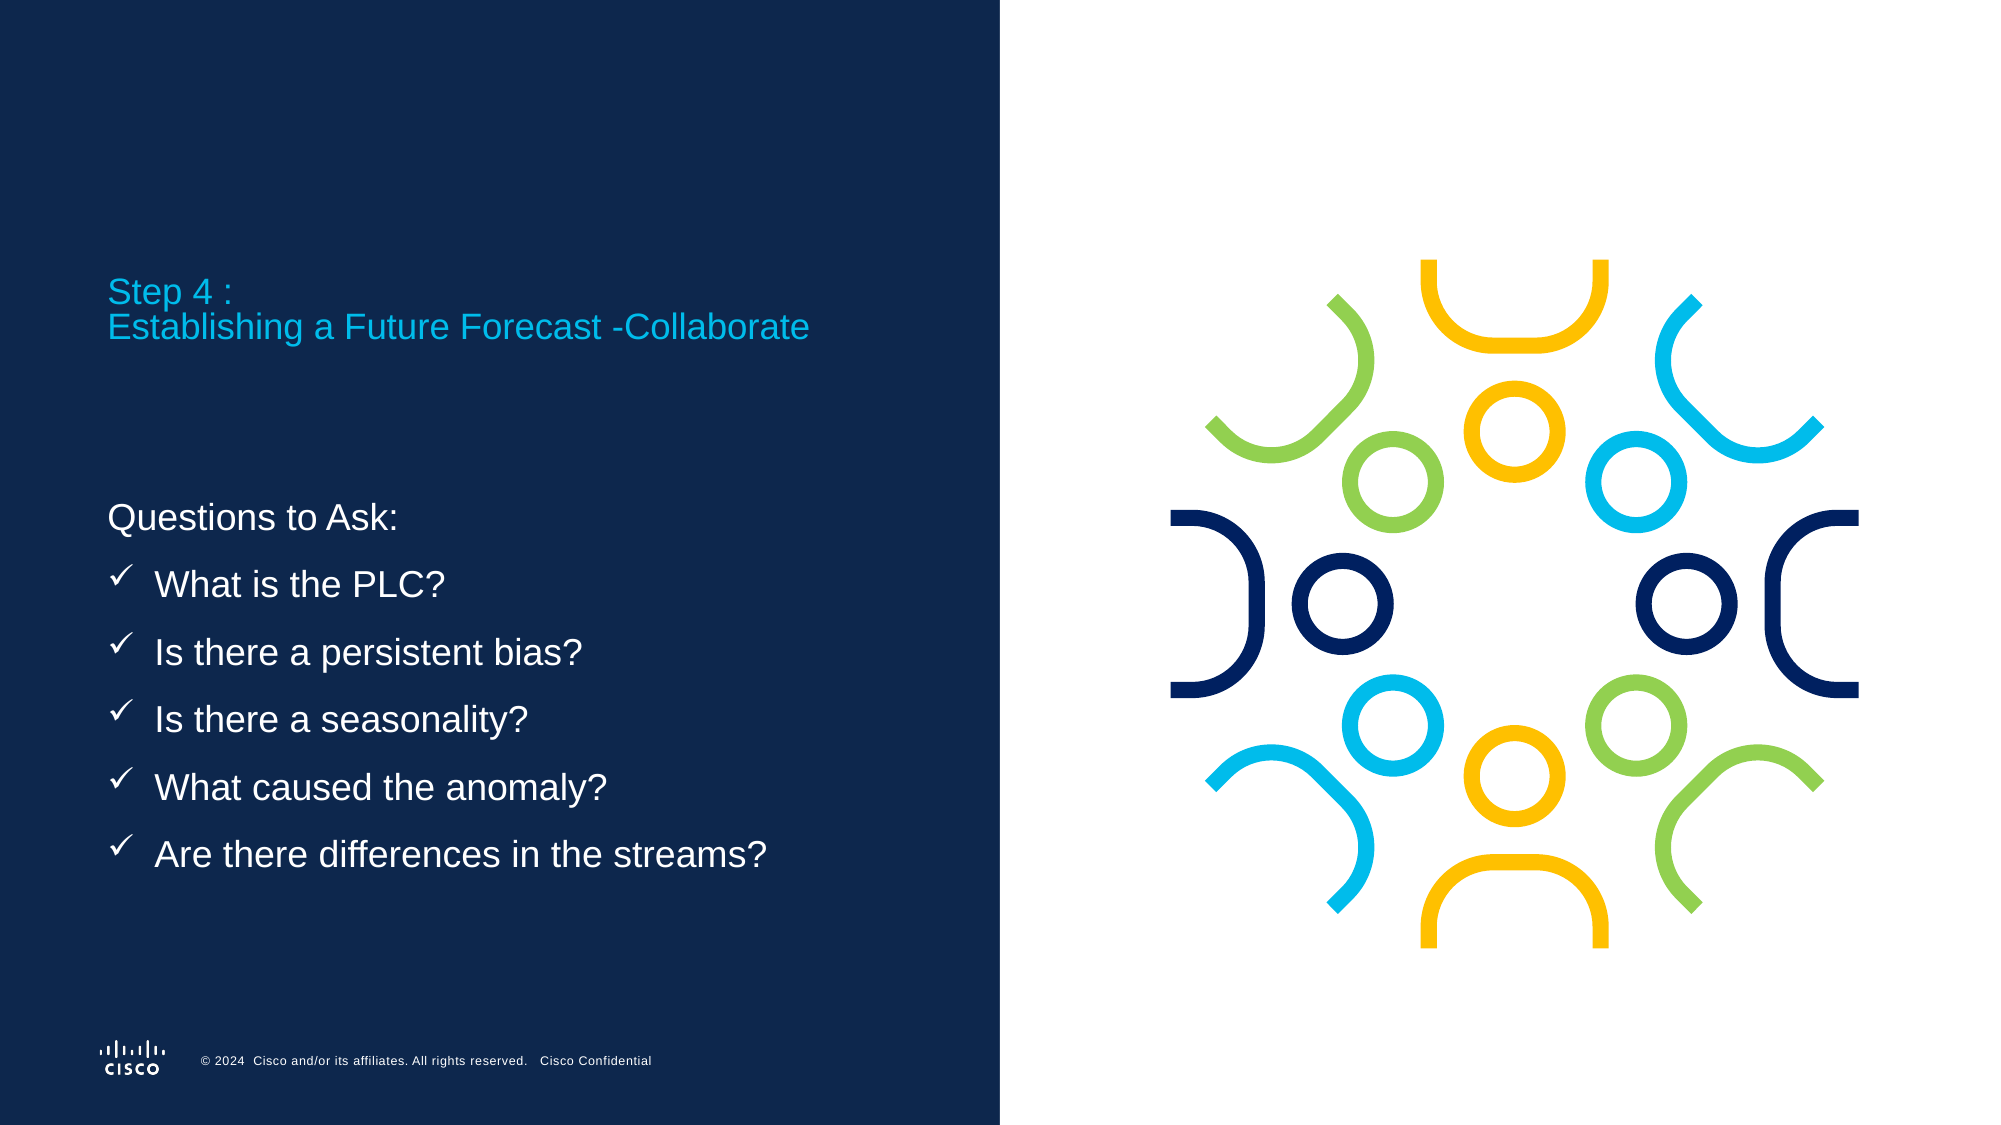

# Step 4 : Establishing a Future Forecast -Collaborate

Questions to Ask:
What is the PLC?
Is there a persistent bias?
Is there a seasonality?
What caused the anomaly?
Are there differences in the streams?